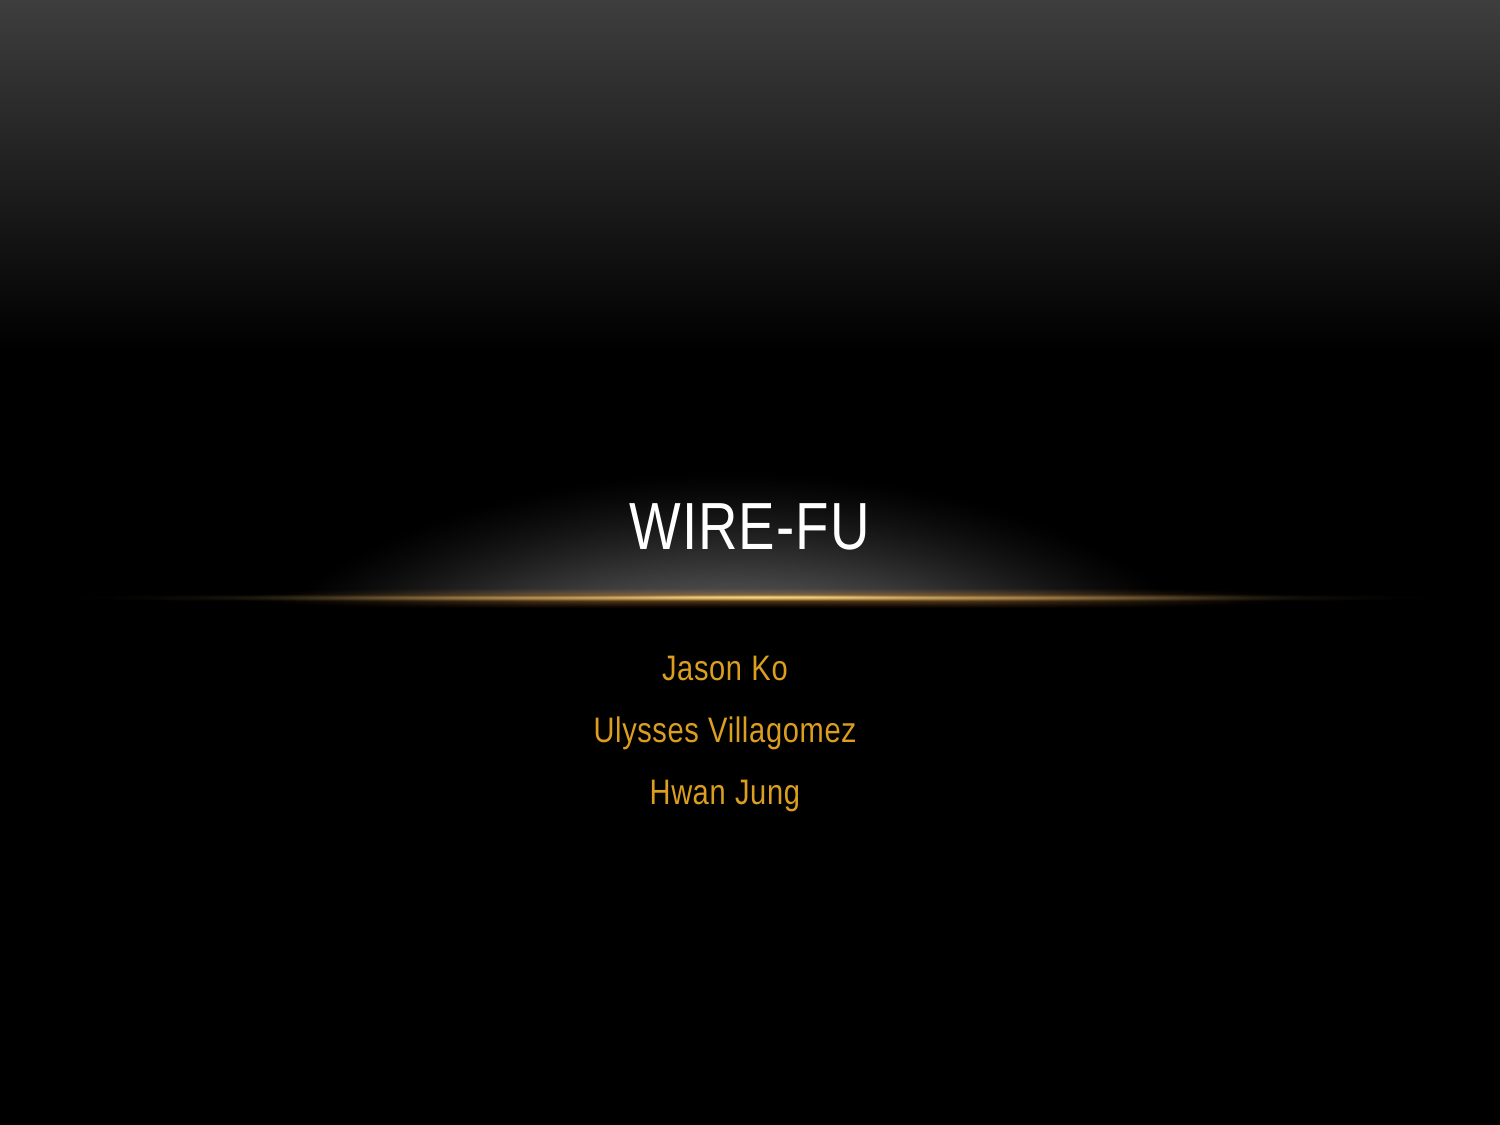

# Wire-FU
Jason Ko
Ulysses Villagomez
Hwan Jung